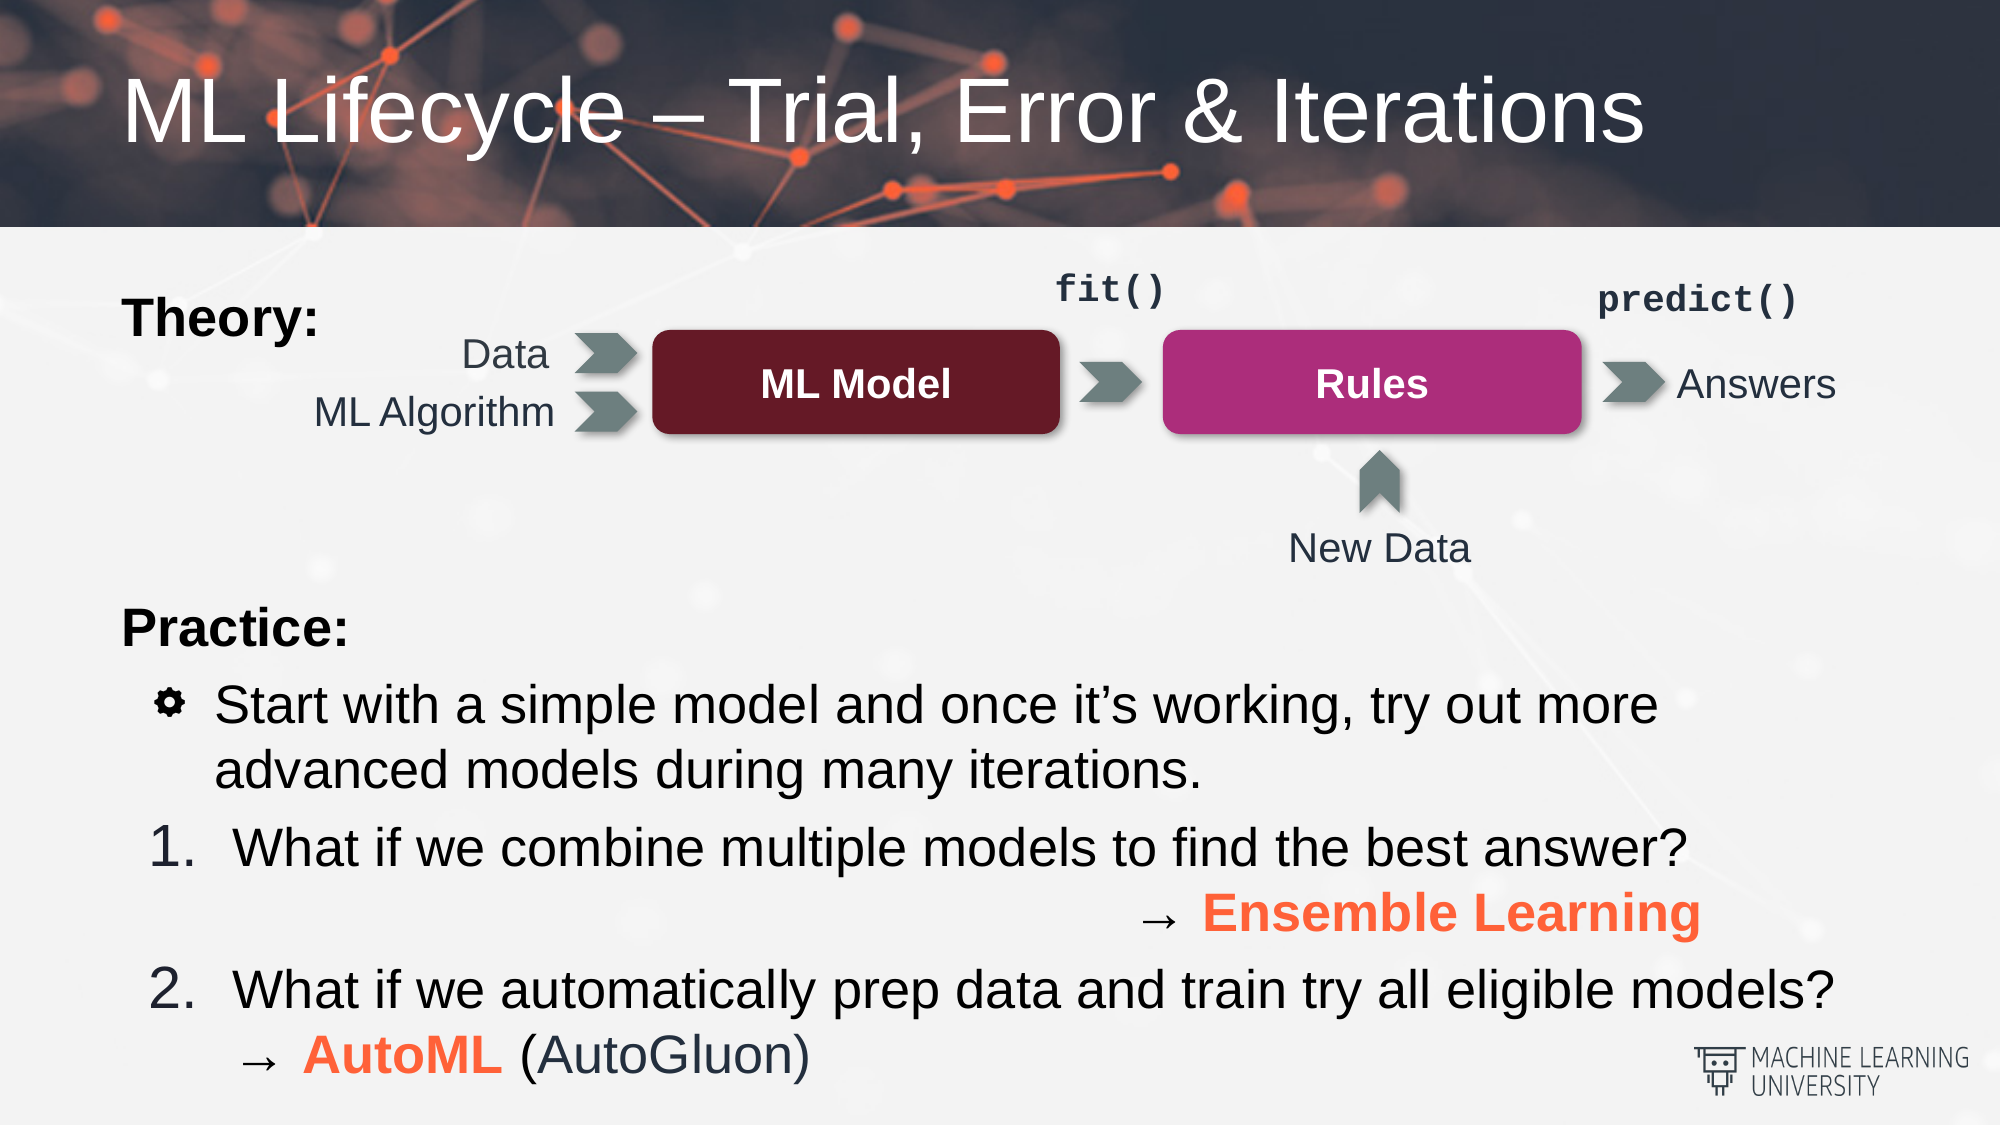

# ML Lifecycle – Trial, Error & Iterations

fit()
predict()
Theory:

Practice:
Start with a simple model and once it’s working, try out more advanced models during many iterations.
What if we combine multiple models to find the best answer? 									→ Ensemble Learning
What if we automatically prep data and train try all eligible models? → AutoML (AutoGluon)

Data

ML Algorithm

ML Model
Rules
Answers

New Data